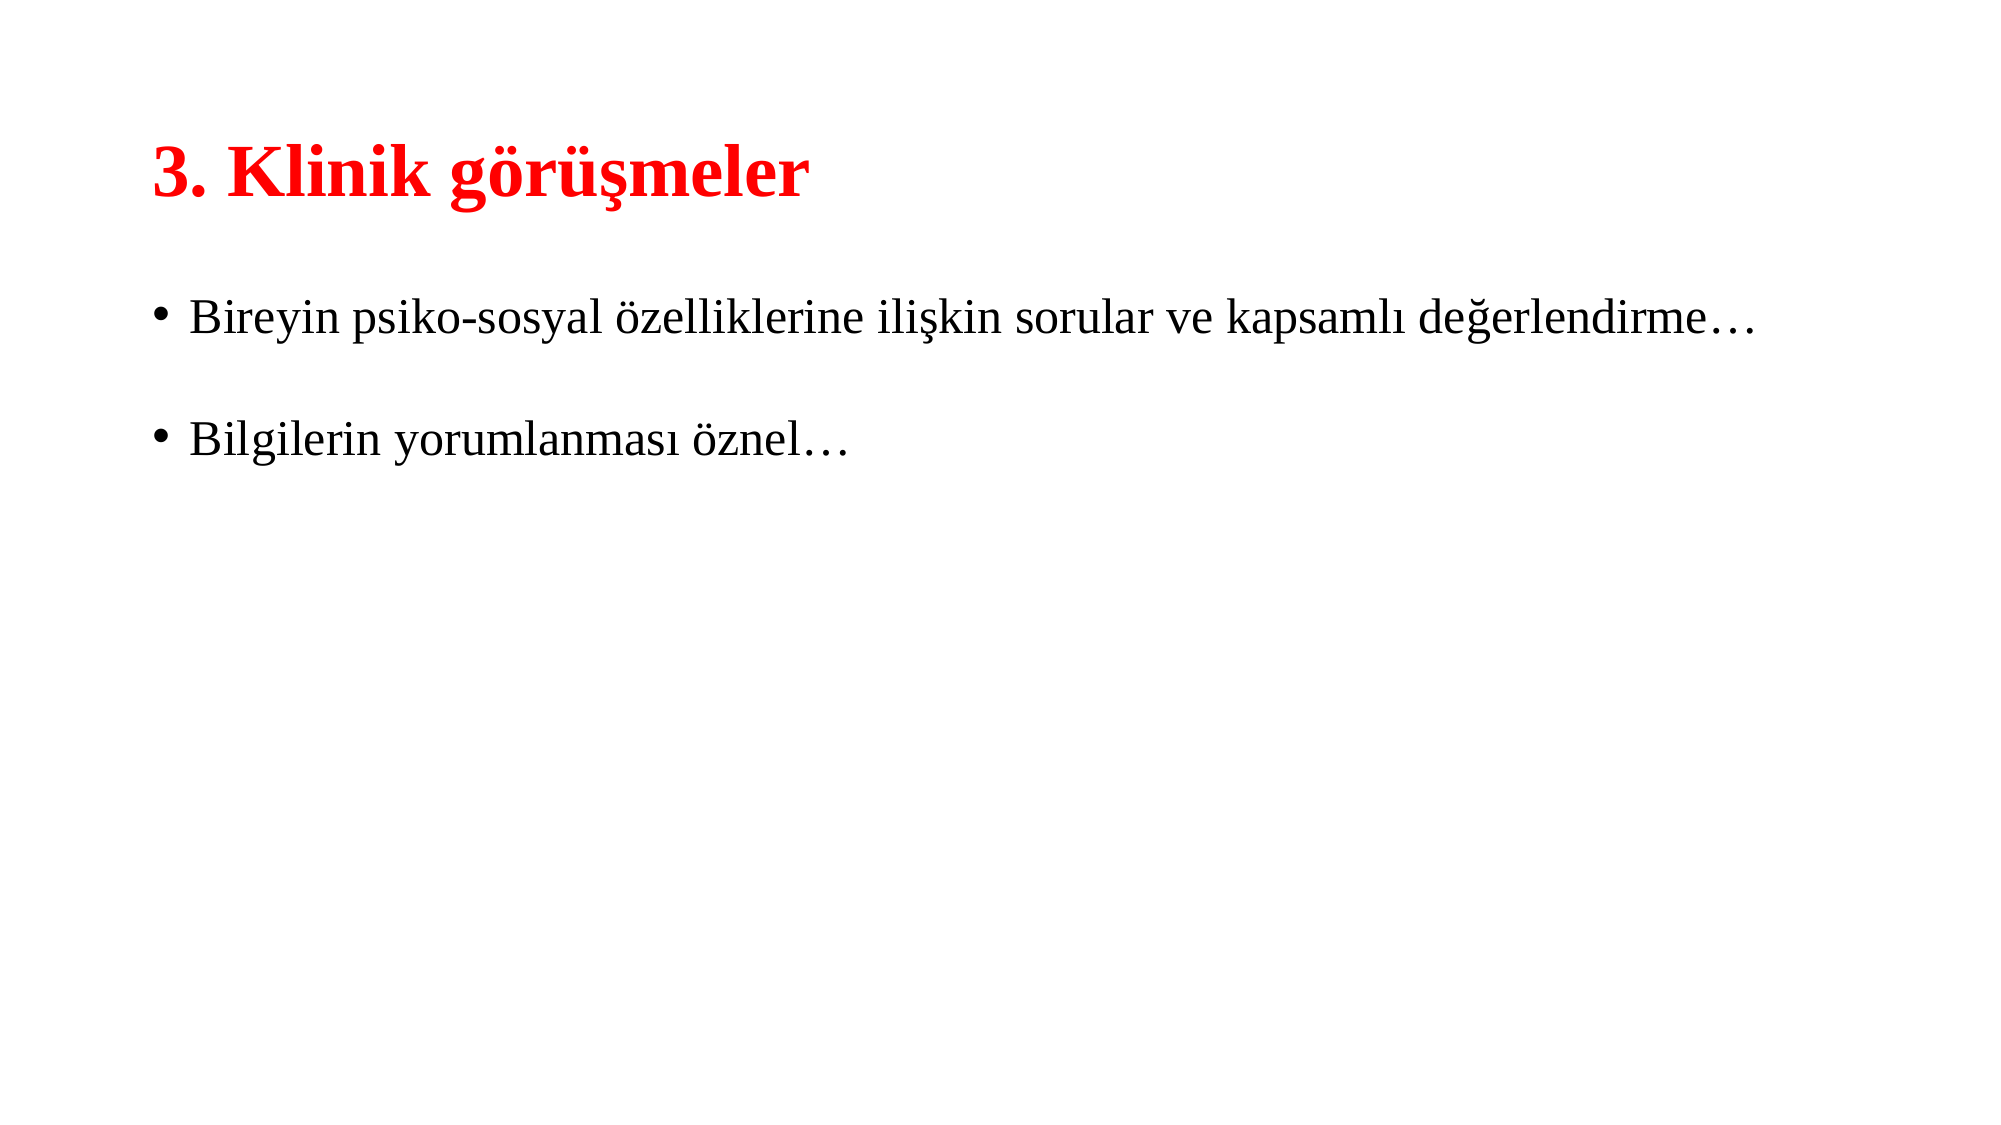

# 3. Klinik görüşmeler
Bireyin psiko-sosyal özelliklerine ilişkin sorular ve kapsamlı değerlendirme…

Bilgilerin yorumlanması öznel…